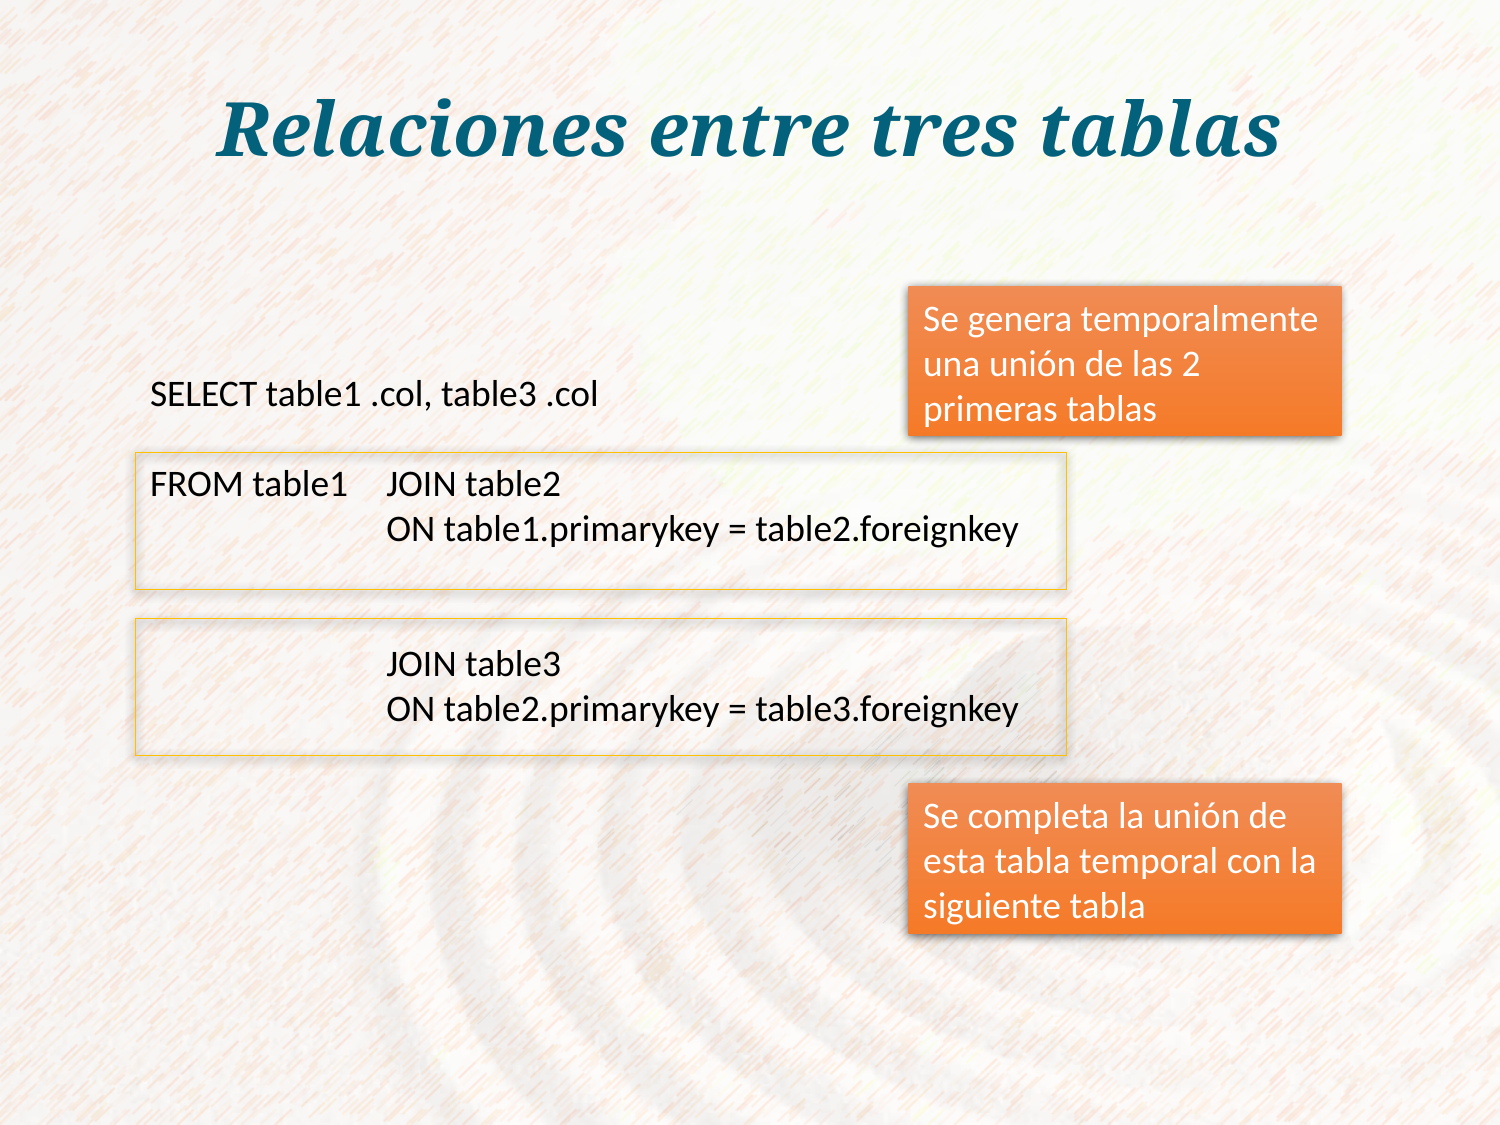

# Relaciones entre tres tablas
Se genera temporalmente una unión de las 2 primeras tablas
SELECT table1 .col, table3 .col

FROM table1 	JOIN table2
	ON table1.primarykey = table2.foreignkey

	JOIN table3
	ON table2.primarykey = table3.foreignkey

Se completa la unión de esta tabla temporal con la siguiente tabla